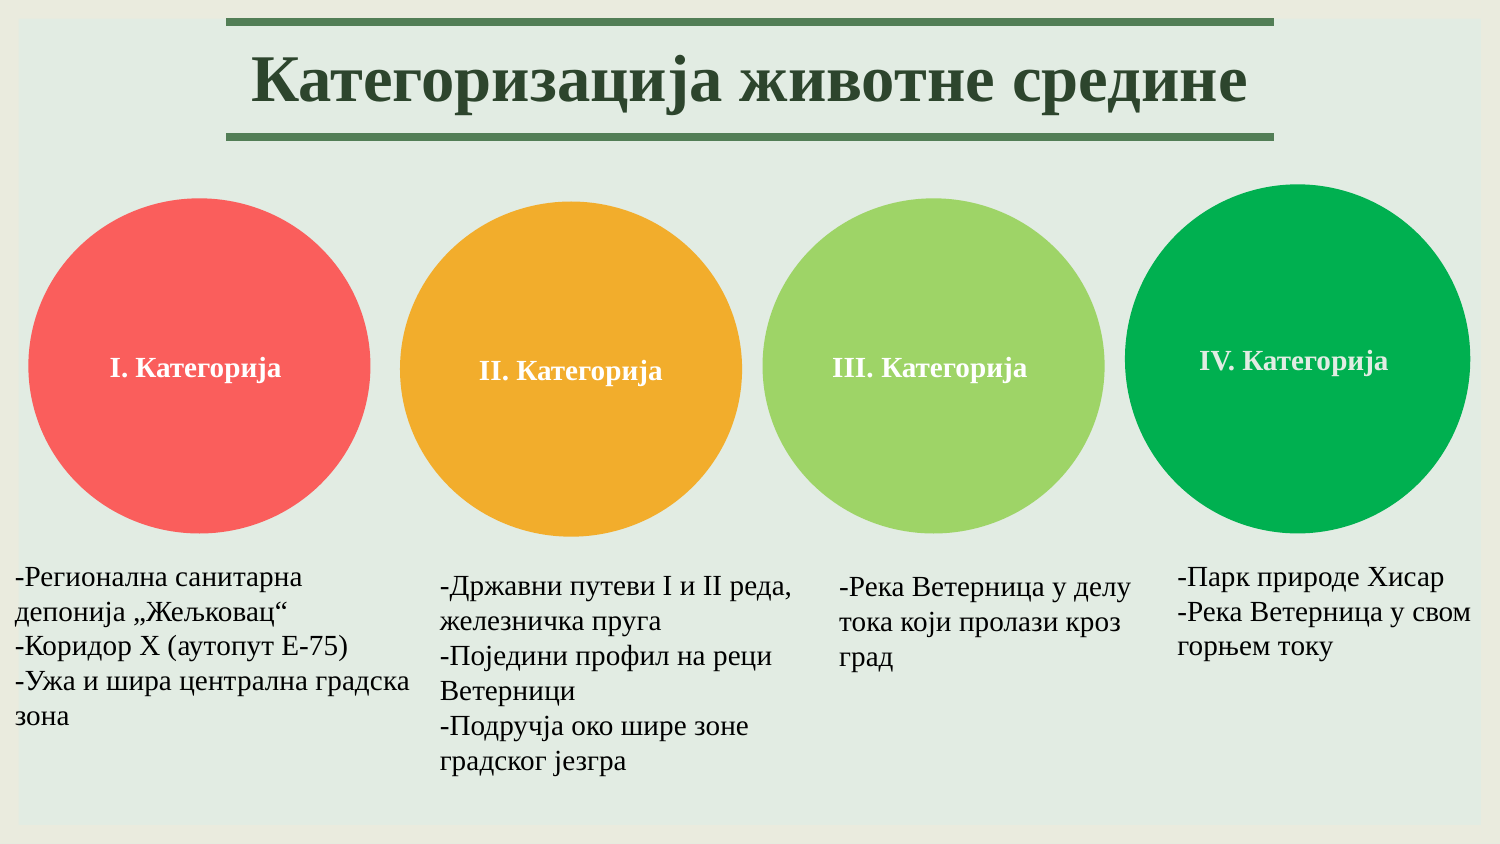

|  |
| --- |
# Категоризација животне средине
IV. Категорија
I. Категорија
III. Категорија
 II. Категорија
-Регионална санитарна
депонија „Жељковац“
-Коридор X (аутопут Е-75)
-Ужа и шира централна градска зона

-Парк природе Хисар
-Река Ветерница у свом горњем току
-Државни путеви I и II реда,
железничка пруга
-Поједини профил на реци Ветерници
-Подручја око шире зоне градског језгра

-Река Ветерница у делу тока који пролази кроз град